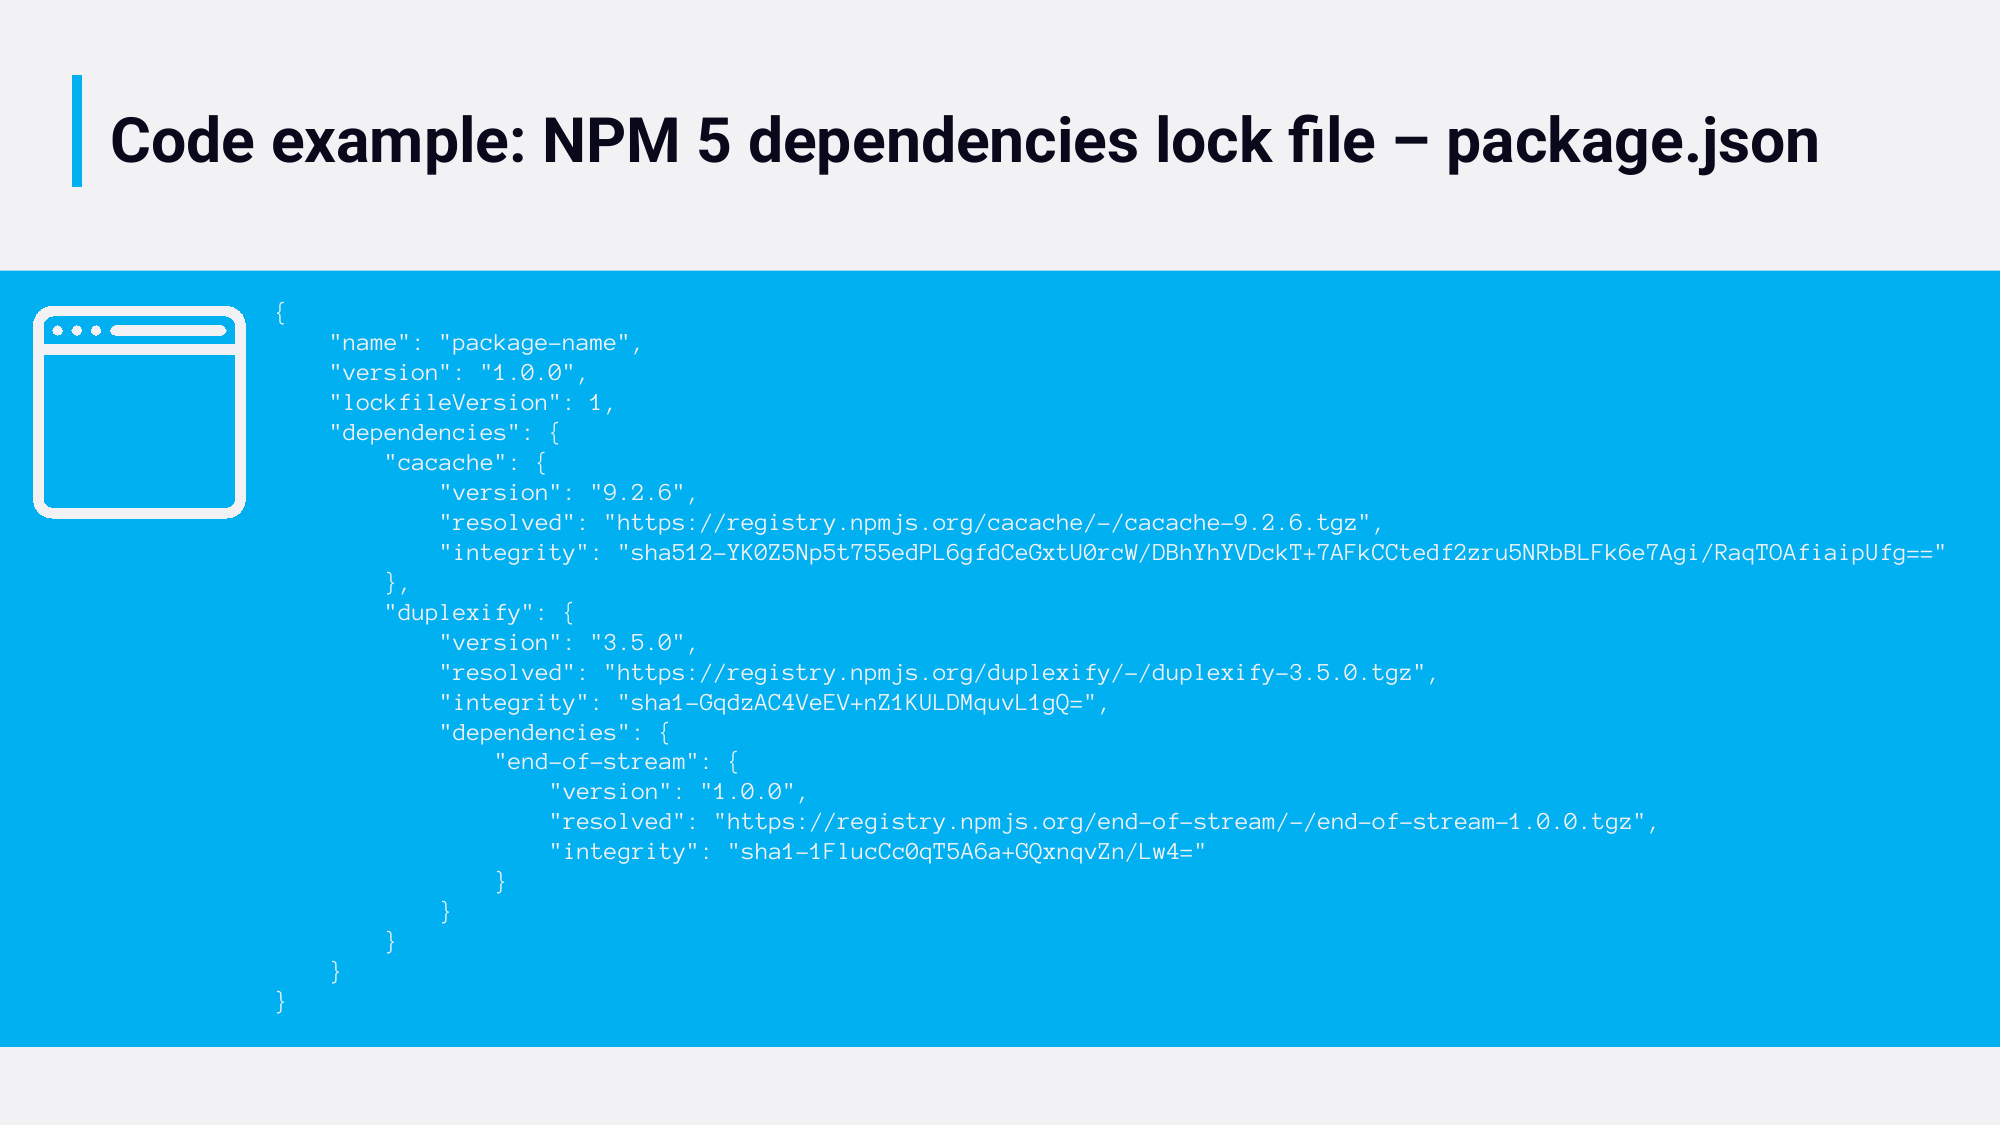

# Code example: NPM 5 dependencies lock file – package.json

{
    "name": "package-name",
    "version": "1.0.0",
    "lockfileVersion": 1,
    "dependencies": {
        "cacache": {
            "version": "9.2.6",
            "resolved": "https://registry.npmjs.org/cacache/-/cacache-9.2.6.tgz",
            "integrity": "sha512-YK0Z5Np5t755edPL6gfdCeGxtU0rcW/DBhYhYVDckT+7AFkCCtedf2zru5NRbBLFk6e7Agi/RaqTOAfiaipUfg=="
        },
        "duplexify": {
            "version": "3.5.0",
            "resolved": "https://registry.npmjs.org/duplexify/-/duplexify-3.5.0.tgz",
            "integrity": "sha1-GqdzAC4VeEV+nZ1KULDMquvL1gQ=",
            "dependencies": {
                "end-of-stream": {
                    "version": "1.0.0",
                    "resolved": "https://registry.npmjs.org/end-of-stream/-/end-of-stream-1.0.0.tgz",
                    "integrity": "sha1-1FlucCc0qT5A6a+GQxnqvZn/Lw4="
                }
            }
        }
    }
}